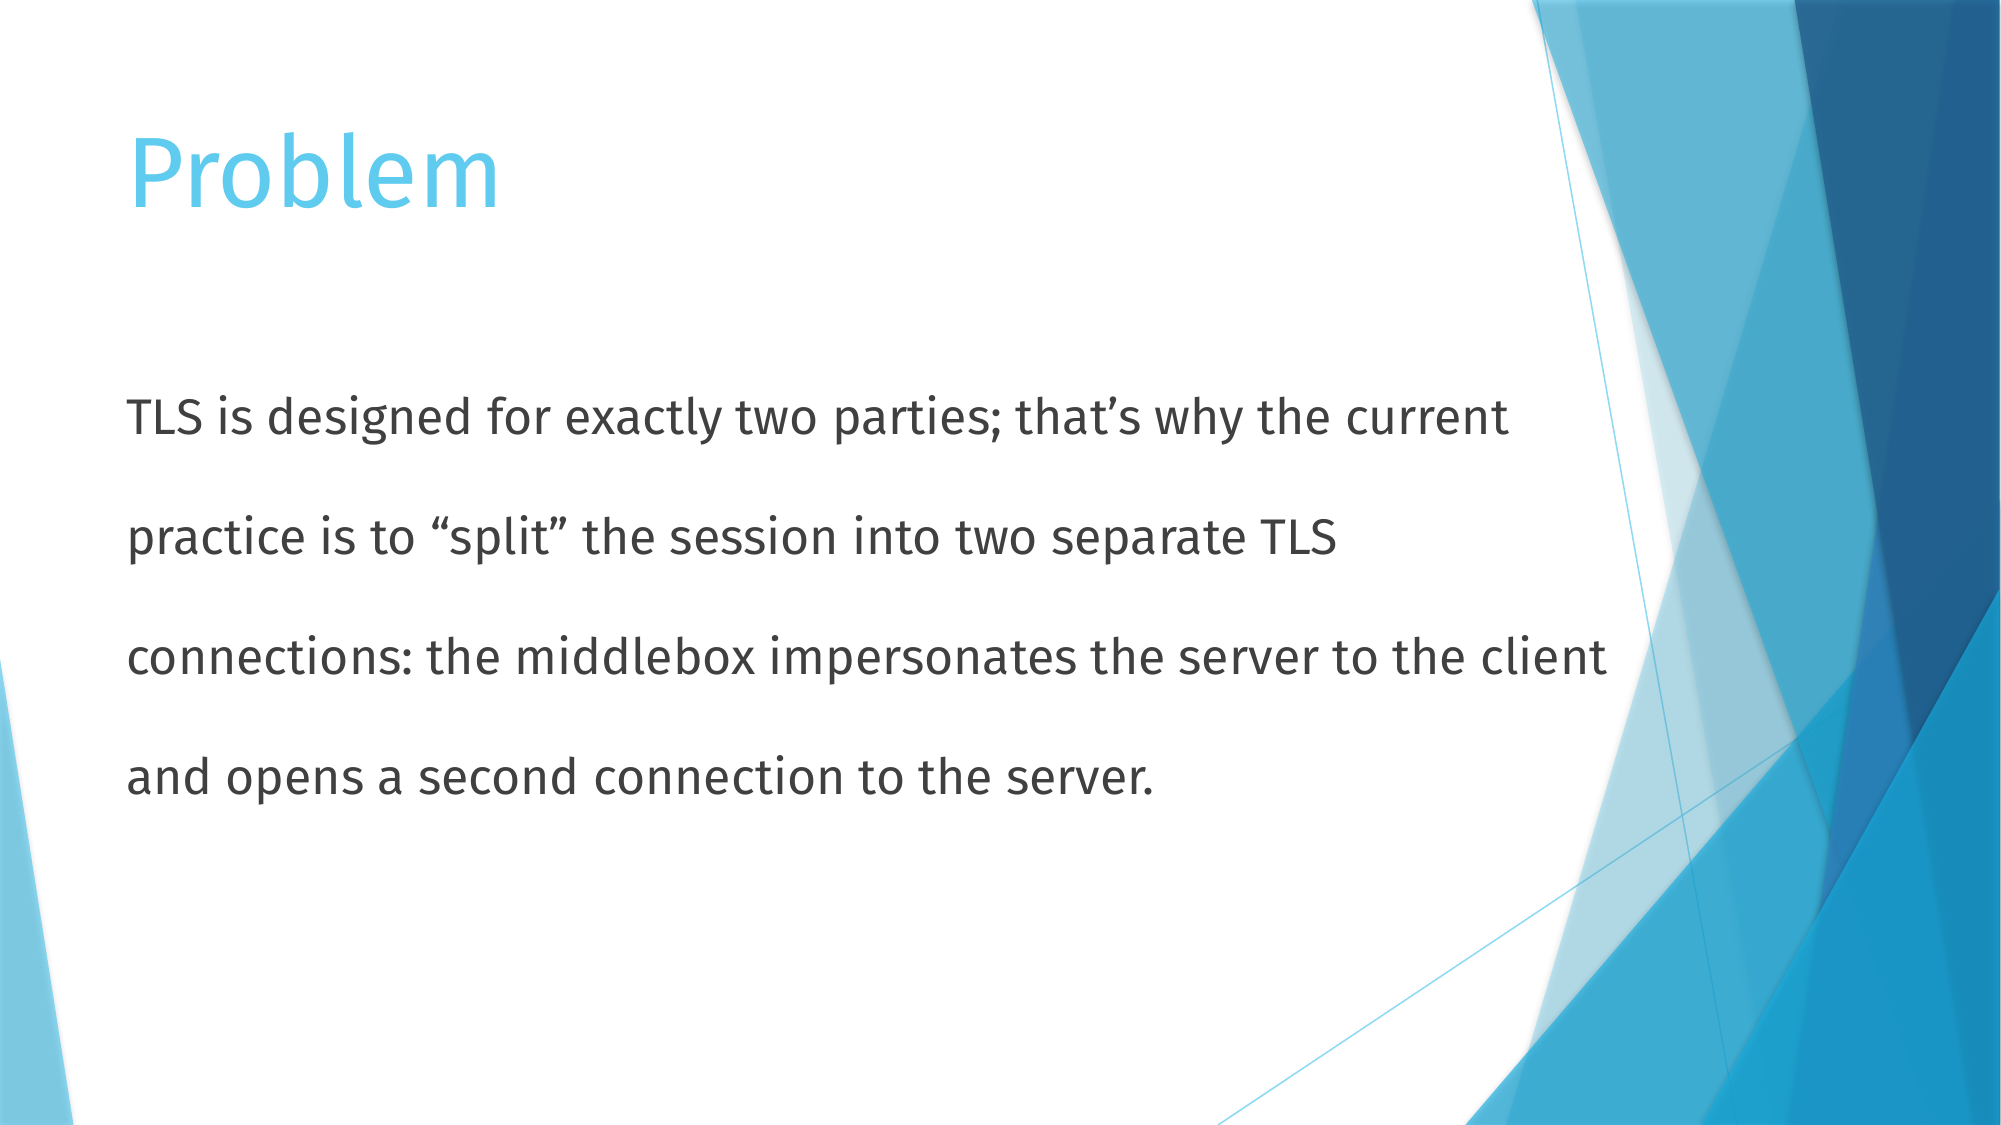

# Problem
TLS is designed for exactly two parties; that’s why the current practice is to “split” the session into two separate TLS connections: the middlebox impersonates the server to the client and opens a second connection to the server.